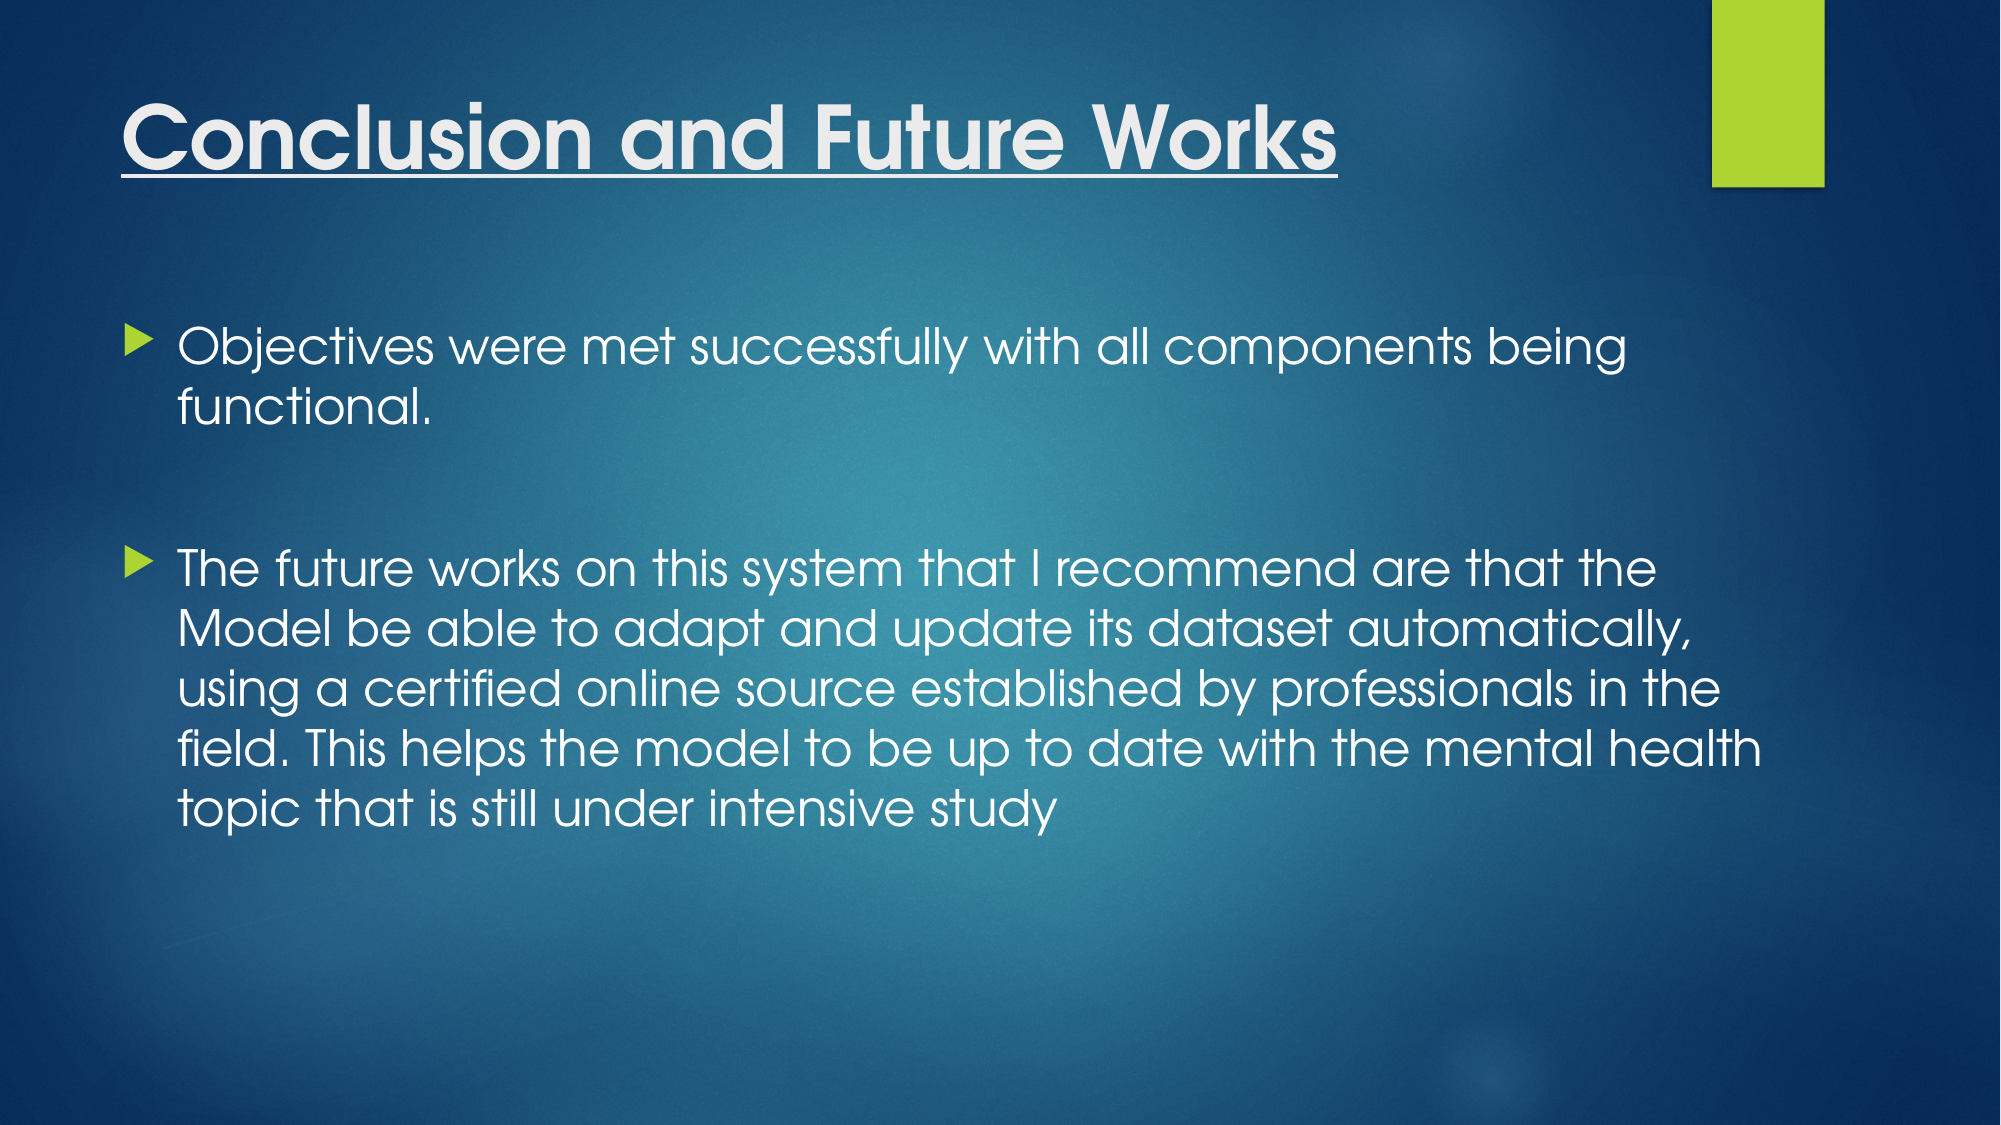

# Conclusion and Future Works
Objectives were met successfully with all components being functional.

The future works on this system that I recommend are that the Model be able to adapt and update its dataset automatically, using a certified online source established by professionals in the field. This helps the model to be up to date with the mental health topic that is still under intensive study